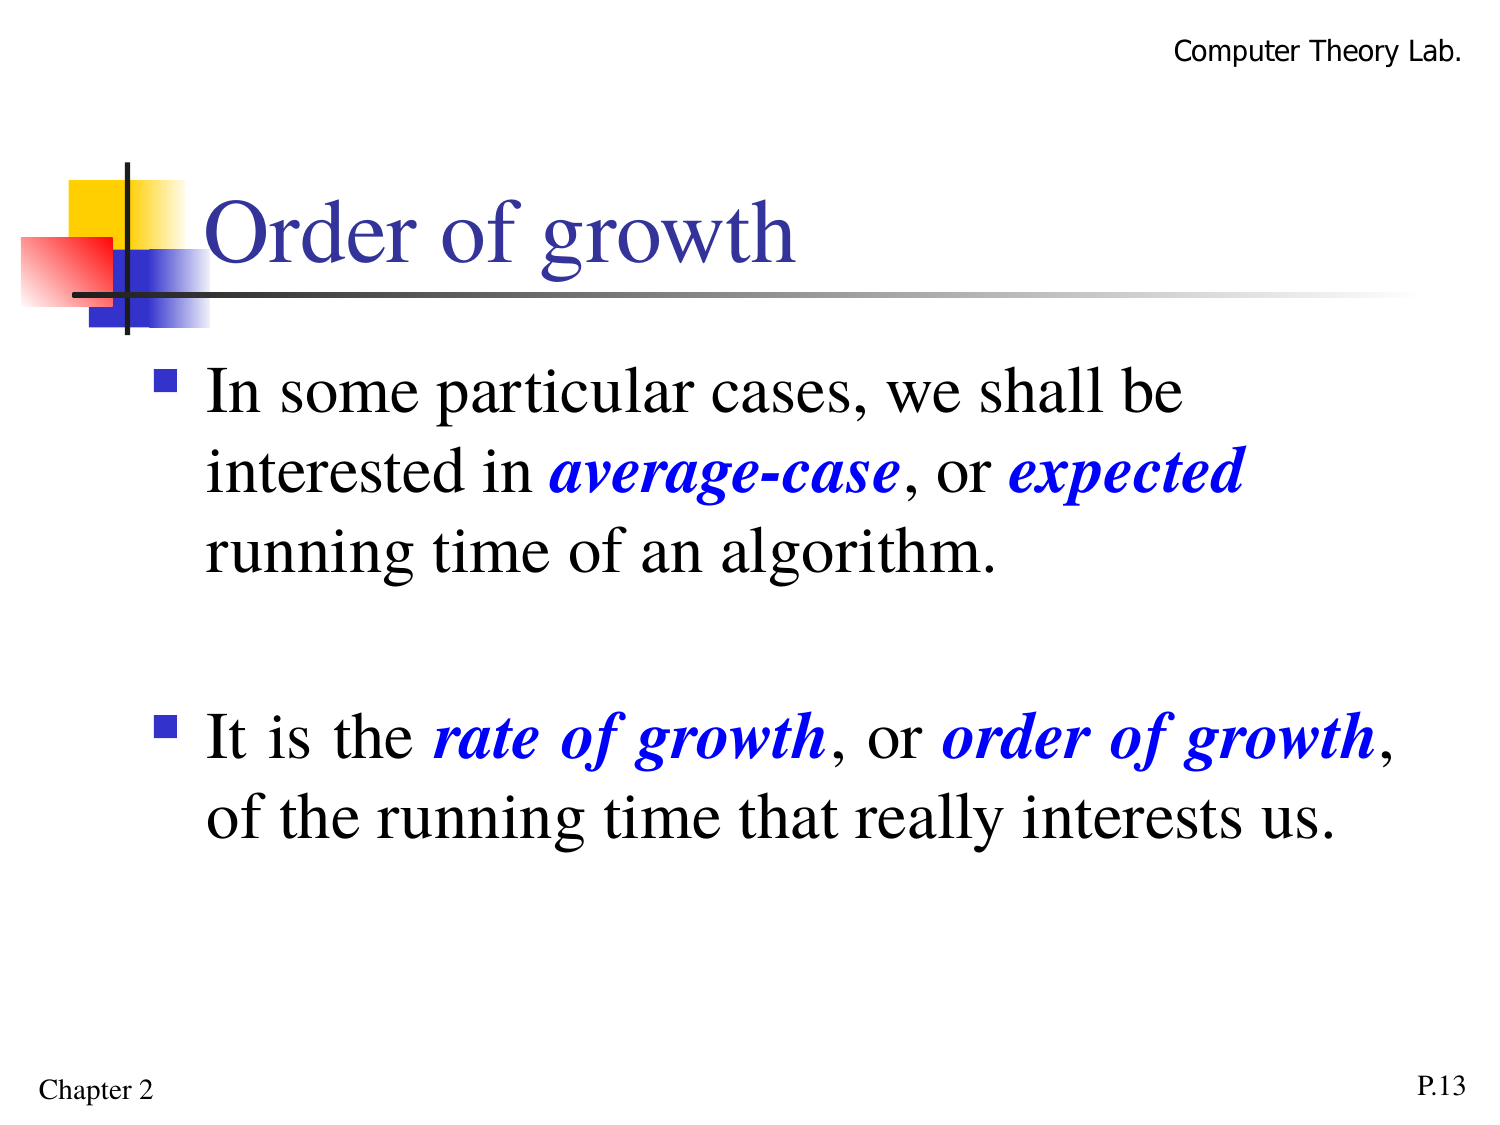

# Order of growth
In some particular cases, we shall be interested in average-case, or expected running time of an algorithm.

It is the rate of growth, or order of growth, of the running time that really interests us.

Chapter 2
P.13